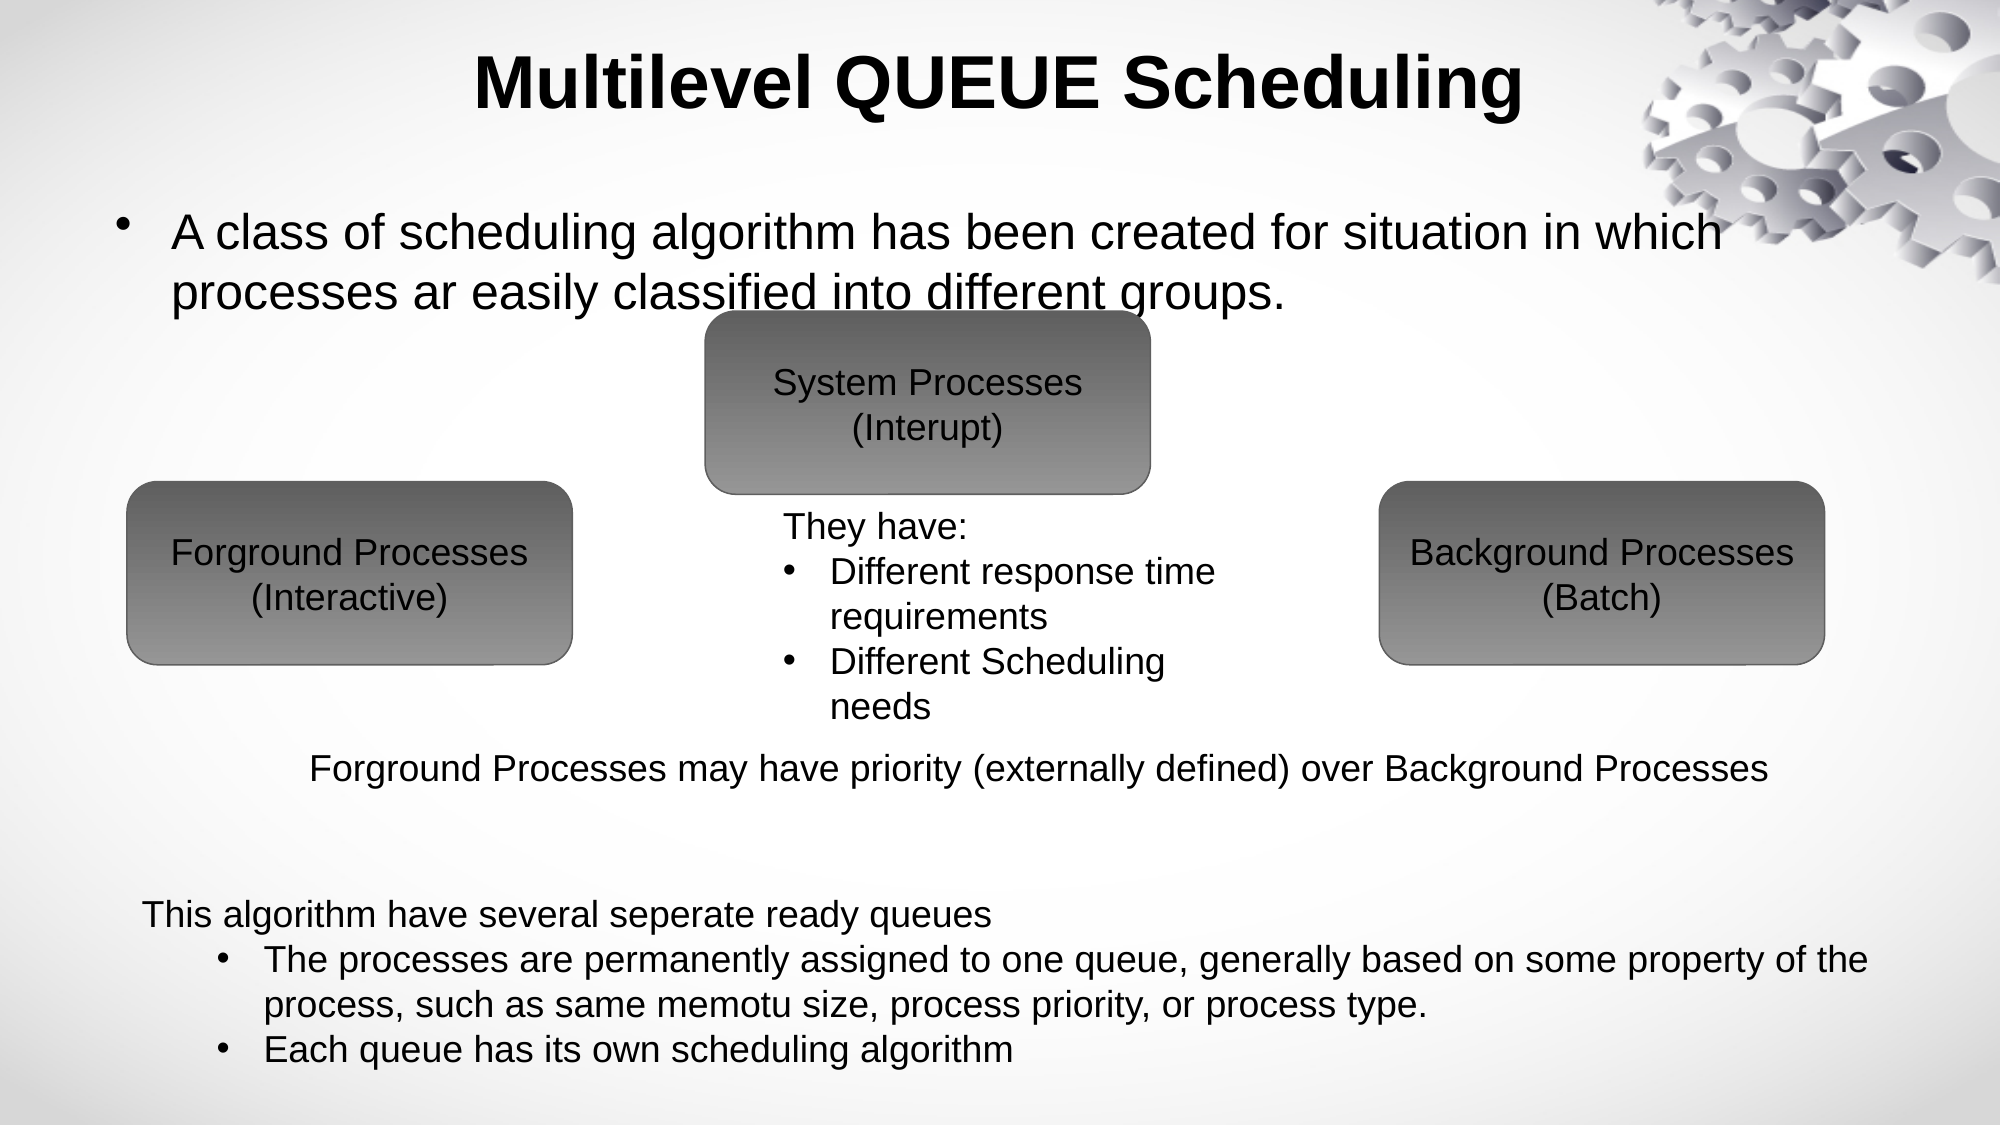

# Multilevel QUEUE Scheduling
A class of scheduling algorithm has been created for situation in which processes ar easily classified into different groups.
System Processes
(Interupt)
Forground Processes
(Interactive)
Background Processes
(Batch)
They have:
Different response time requirements
Different Scheduling needs
Forground Processes may have priority (externally defined) over Background Processes

This algorithm have several seperate ready queues
The processes are permanently assigned to one queue, generally based on some property of the process, such as same memotu size, process priority, or process type.
Each queue has its own scheduling algorithm